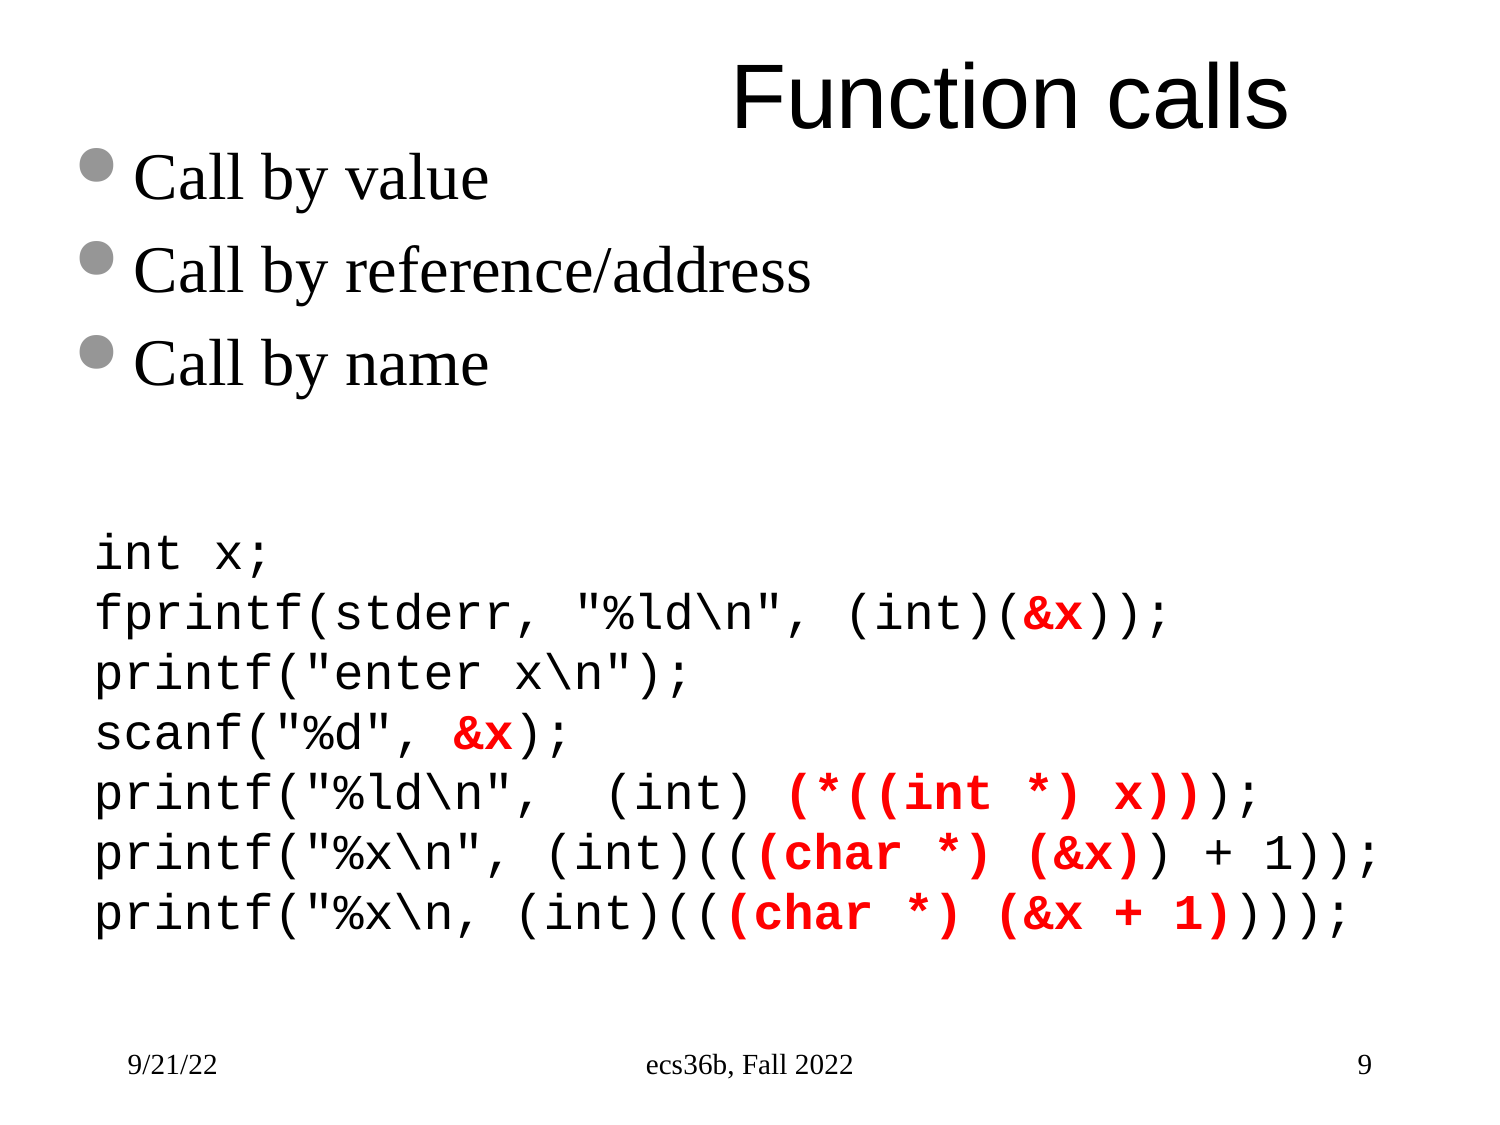

# Function calls
Call by value
Call by reference/address
Call by name
  int x;
  fprintf(stderr, "%ld\n", (int)(&x));
  printf("enter x\n");
  scanf("%d", &x);
  printf("%ld\n",  (int) (*((int *) x)));
  printf("%x\n", (int)(((char *) (&x)) + 1));
  printf("%x\n, (int)(((char *) (&x + 1))));
9/21/22
ecs36b, Fall 2022
9